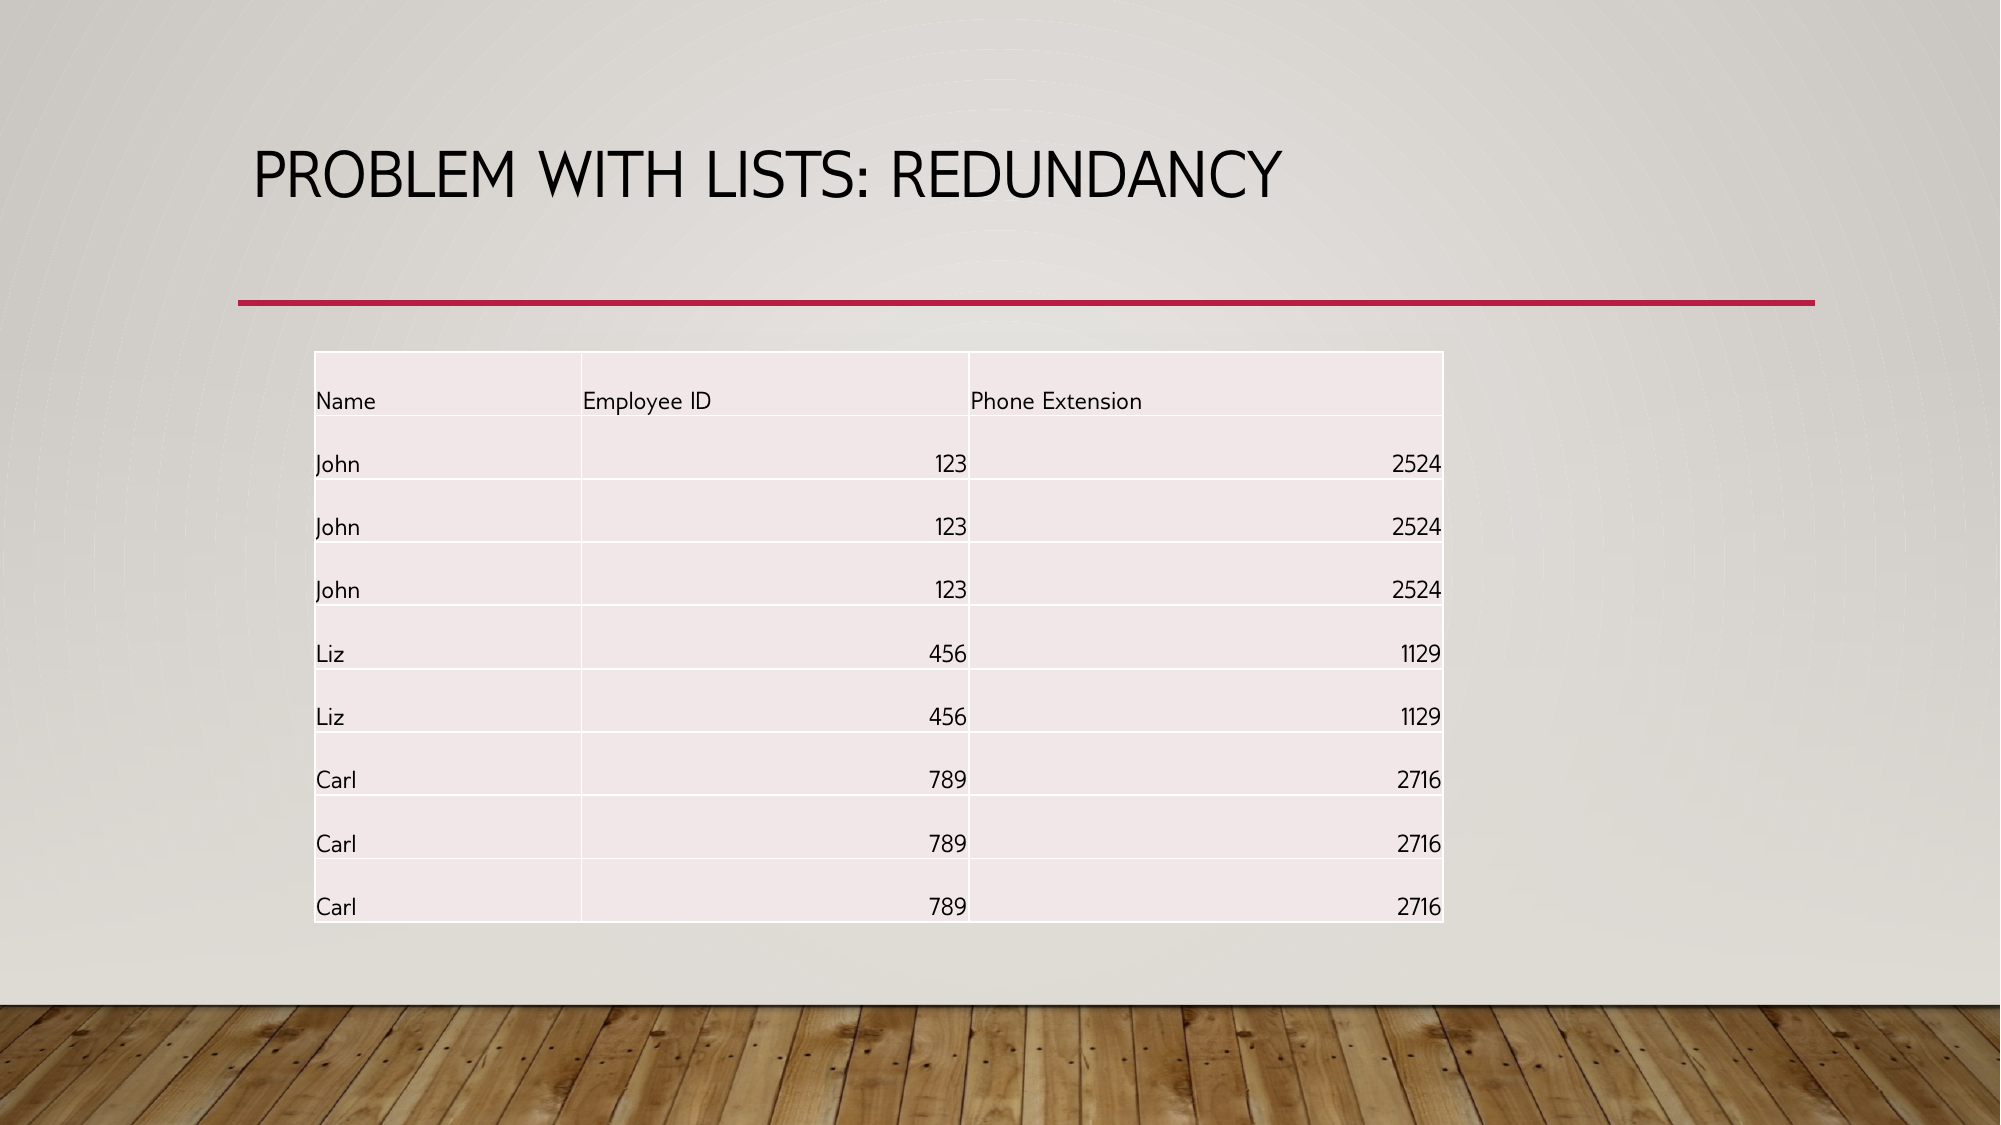

# Problem with Lists: Redundancy
| Name | Employee ID | Phone Extension |
| --- | --- | --- |
| John | 123 | 2524 |
| John | 123 | 2524 |
| John | 123 | 2524 |
| Liz | 456 | 1129 |
| Liz | 456 | 1129 |
| Carl | 789 | 2716 |
| Carl | 789 | 2716 |
| Carl | 789 | 2716 |